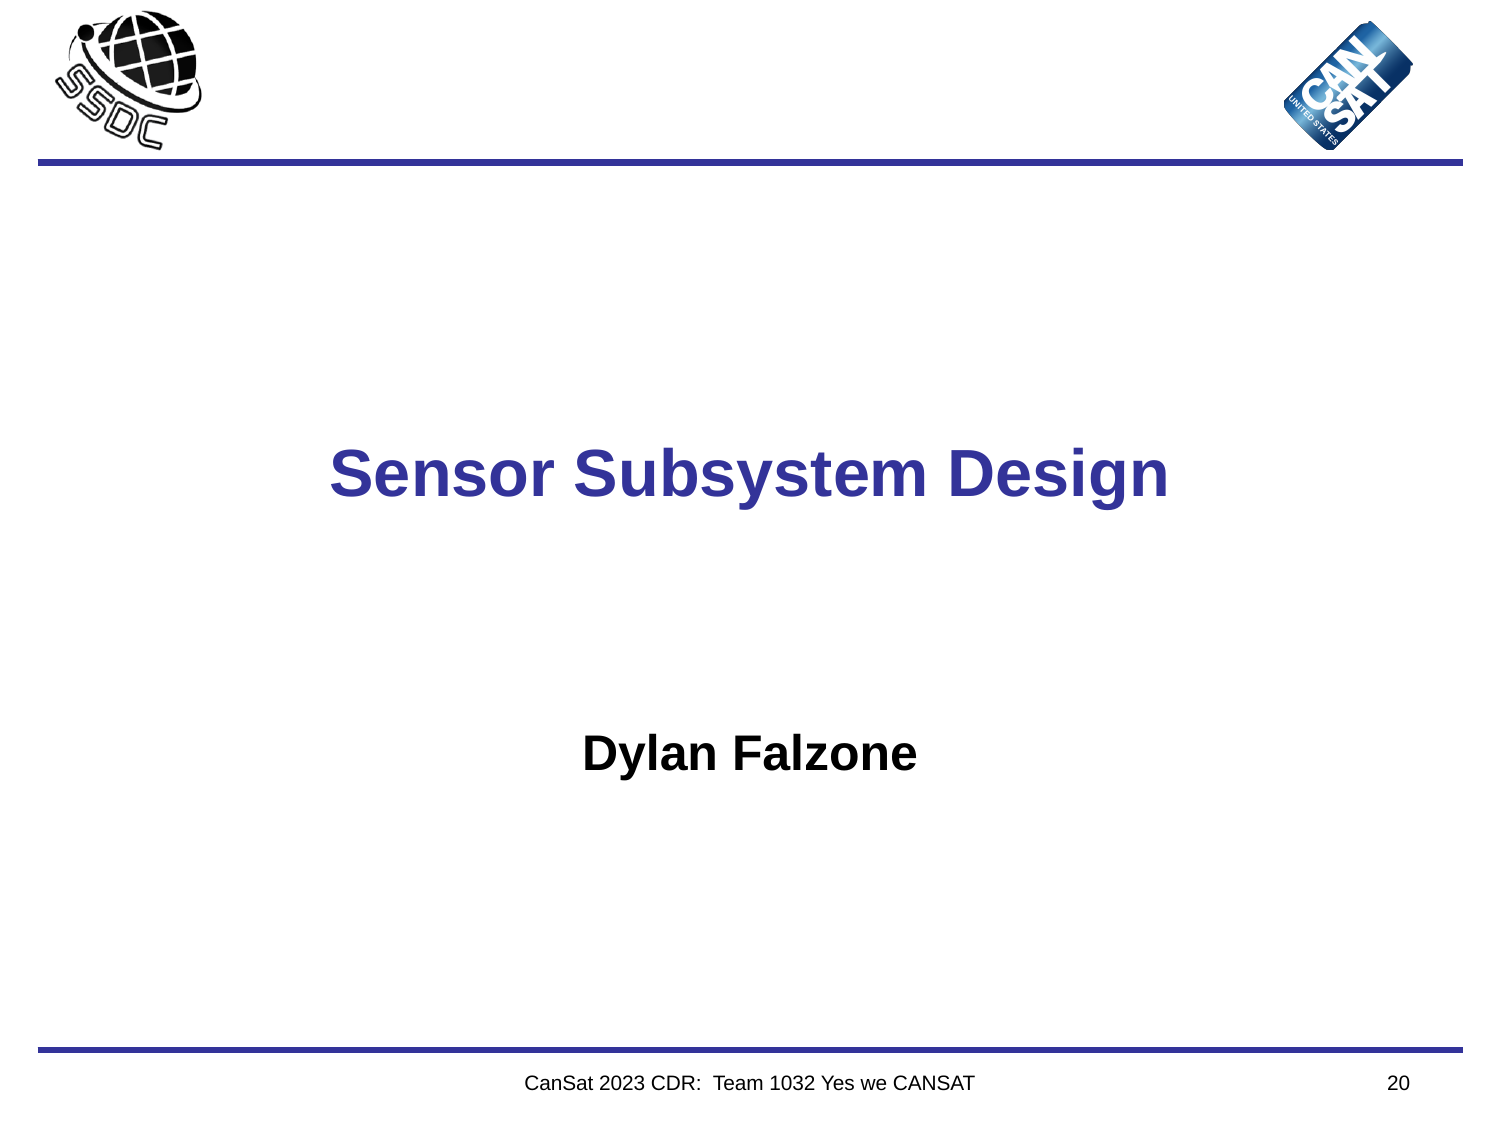

# Sensor Subsystem Design
Dylan Falzone
CanSat 2023 CDR:  Team 1032 Yes we CANSAT
20